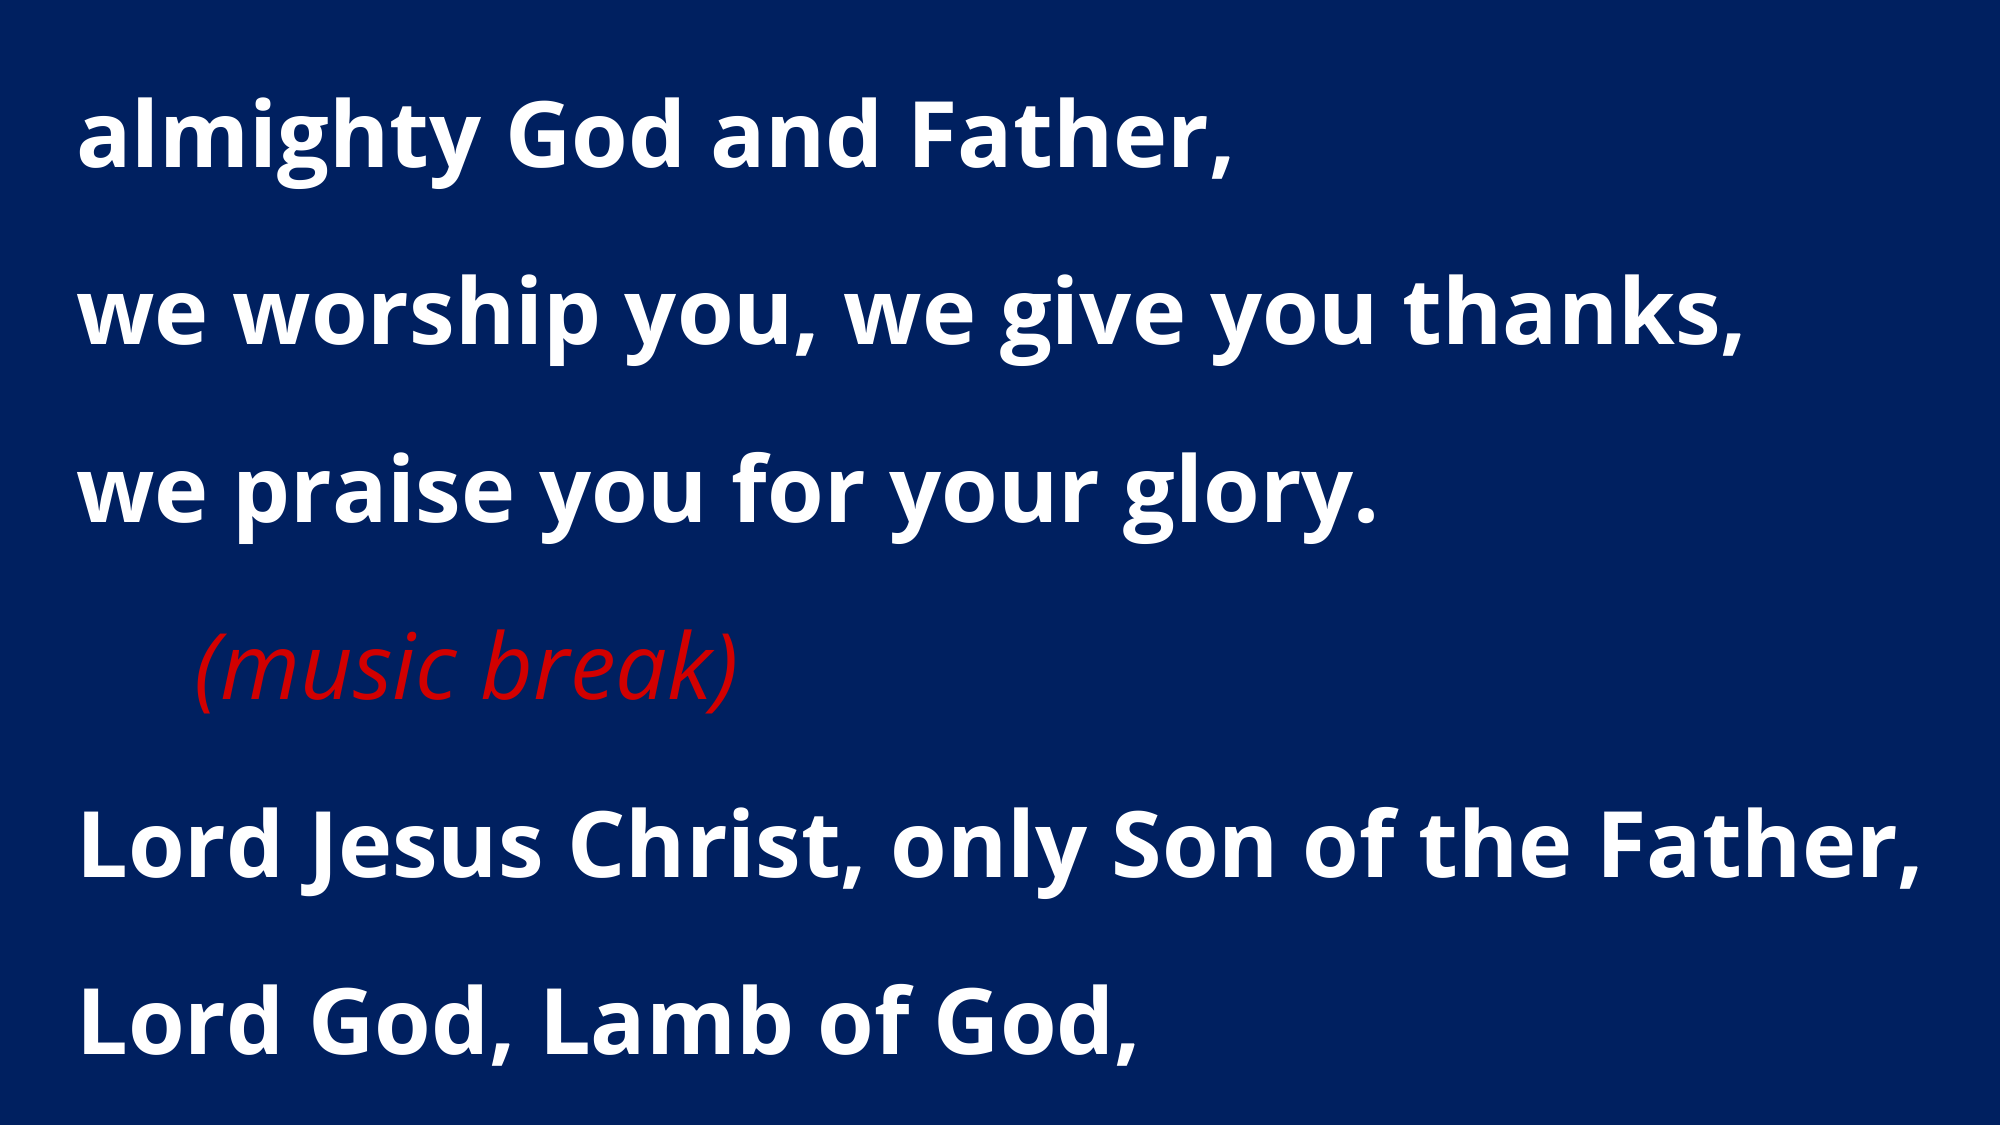

almighty God and Father,
we worship you, we give you thanks,
we praise you for your glory.
	(music break)
Lord Jesus Christ, only Son of the Father,
Lord God, Lamb of God,